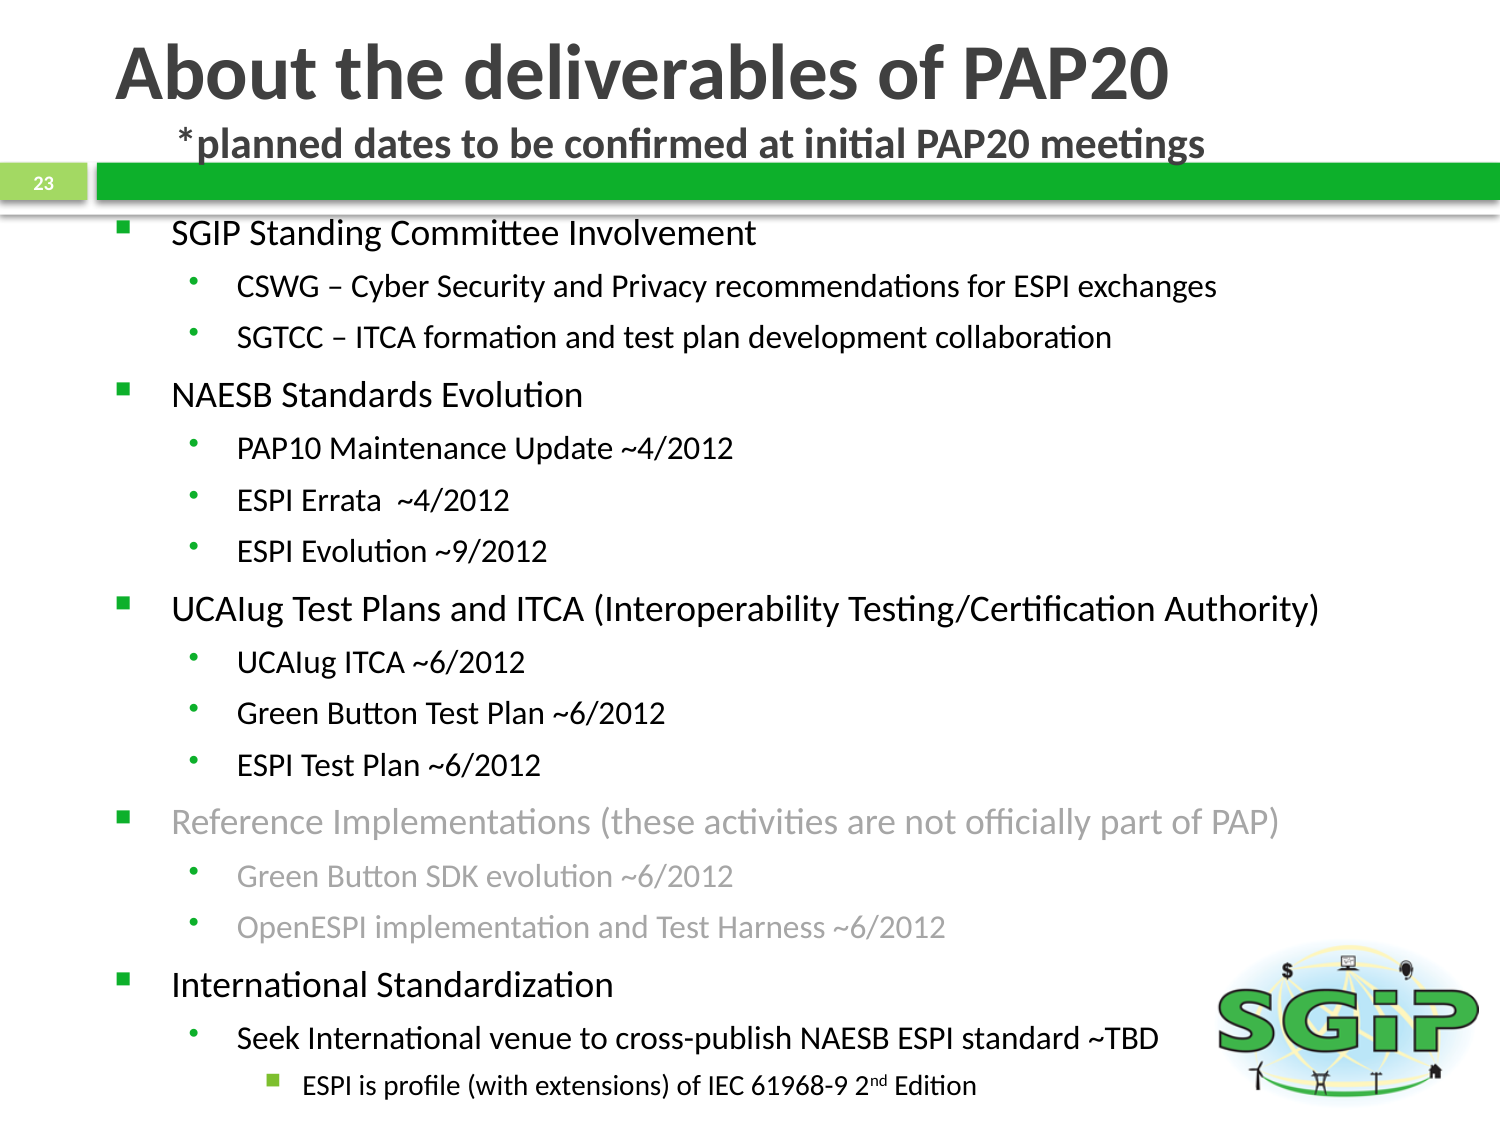

# About the deliverables of PAP20 *planned dates to be confirmed at initial PAP20 meetings
23
SGIP Standing Committee Involvement
CSWG – Cyber Security and Privacy recommendations for ESPI exchanges
SGTCC – ITCA formation and test plan development collaboration
NAESB Standards Evolution
PAP10 Maintenance Update ~4/2012
ESPI Errata  ~4/2012
ESPI Evolution ~9/2012
UCAIug Test Plans and ITCA (Interoperability Testing/Certification Authority)
UCAIug ITCA ~6/2012
Green Button Test Plan ~6/2012
ESPI Test Plan ~6/2012
Reference Implementations (these activities are not officially part of PAP)
Green Button SDK evolution ~6/2012
OpenESPI implementation and Test Harness ~6/2012
International Standardization
Seek International venue to cross-publish NAESB ESPI standard ~TBD
ESPI is profile (with extensions) of IEC 61968-9 2nd Edition